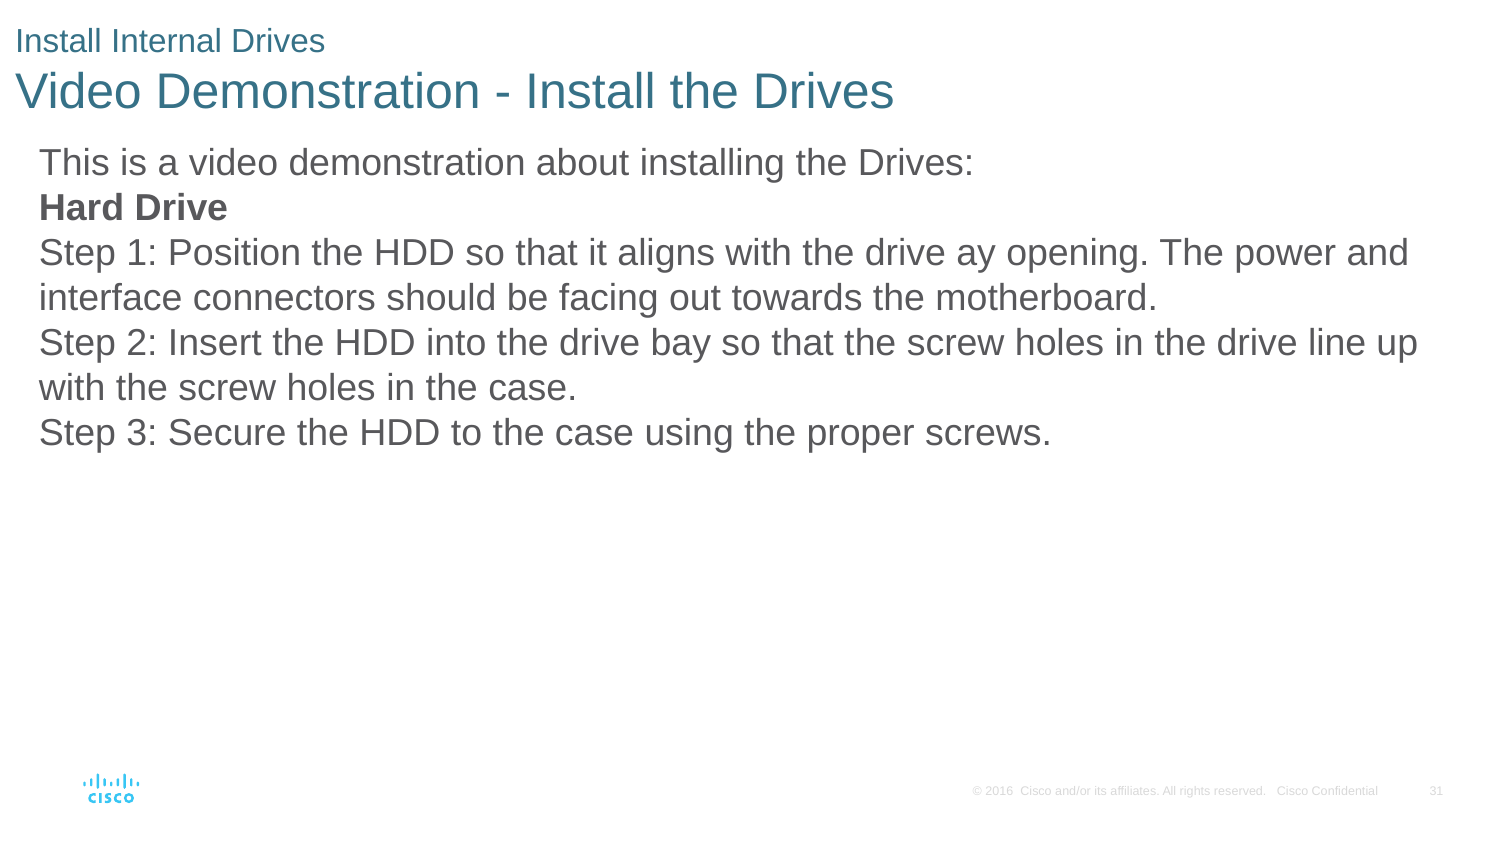

# Install Internal Drives Video Demonstration - Install the Drives
This is a video demonstration about installing the Drives:
Hard Drive
Step 1: Position the HDD so that it aligns with the drive ay opening. The power and interface connectors should be facing out towards the motherboard.
Step 2: Insert the HDD into the drive bay so that the screw holes in the drive line up with the screw holes in the case.
Step 3: Secure the HDD to the case using the proper screws.